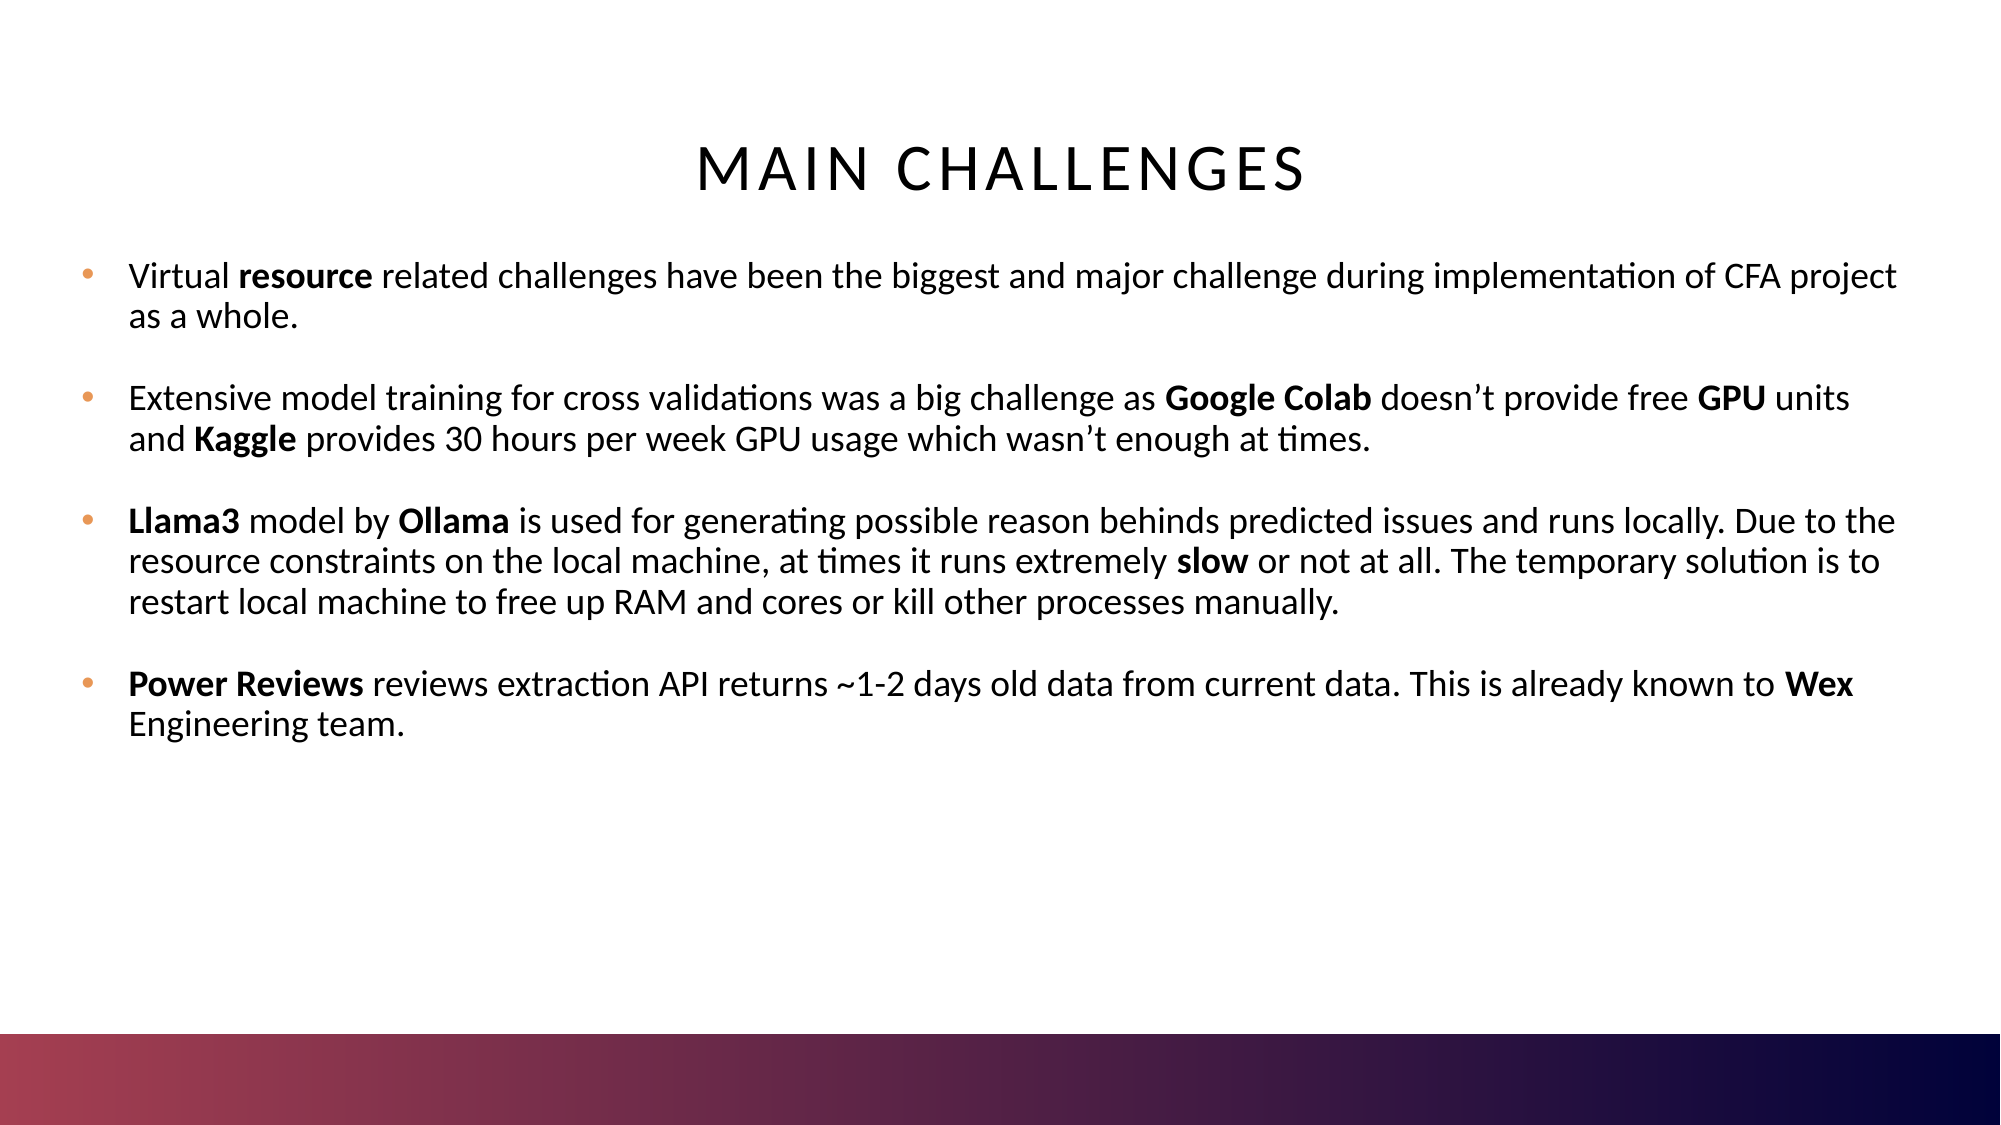

# Main challenges
Virtual resource related challenges have been the biggest and major challenge during implementation of CFA project as a whole.
Extensive model training for cross validations was a big challenge as Google Colab doesn’t provide free GPU units and Kaggle provides 30 hours per week GPU usage which wasn’t enough at times.
Llama3 model by Ollama is used for generating possible reason behinds predicted issues and runs locally. Due to the resource constraints on the local machine, at times it runs extremely slow or not at all. The temporary solution is to restart local machine to free up RAM and cores or kill other processes manually.
Power Reviews reviews extraction API returns ~1-2 days old data from current data. This is already known to Wex Engineering team.